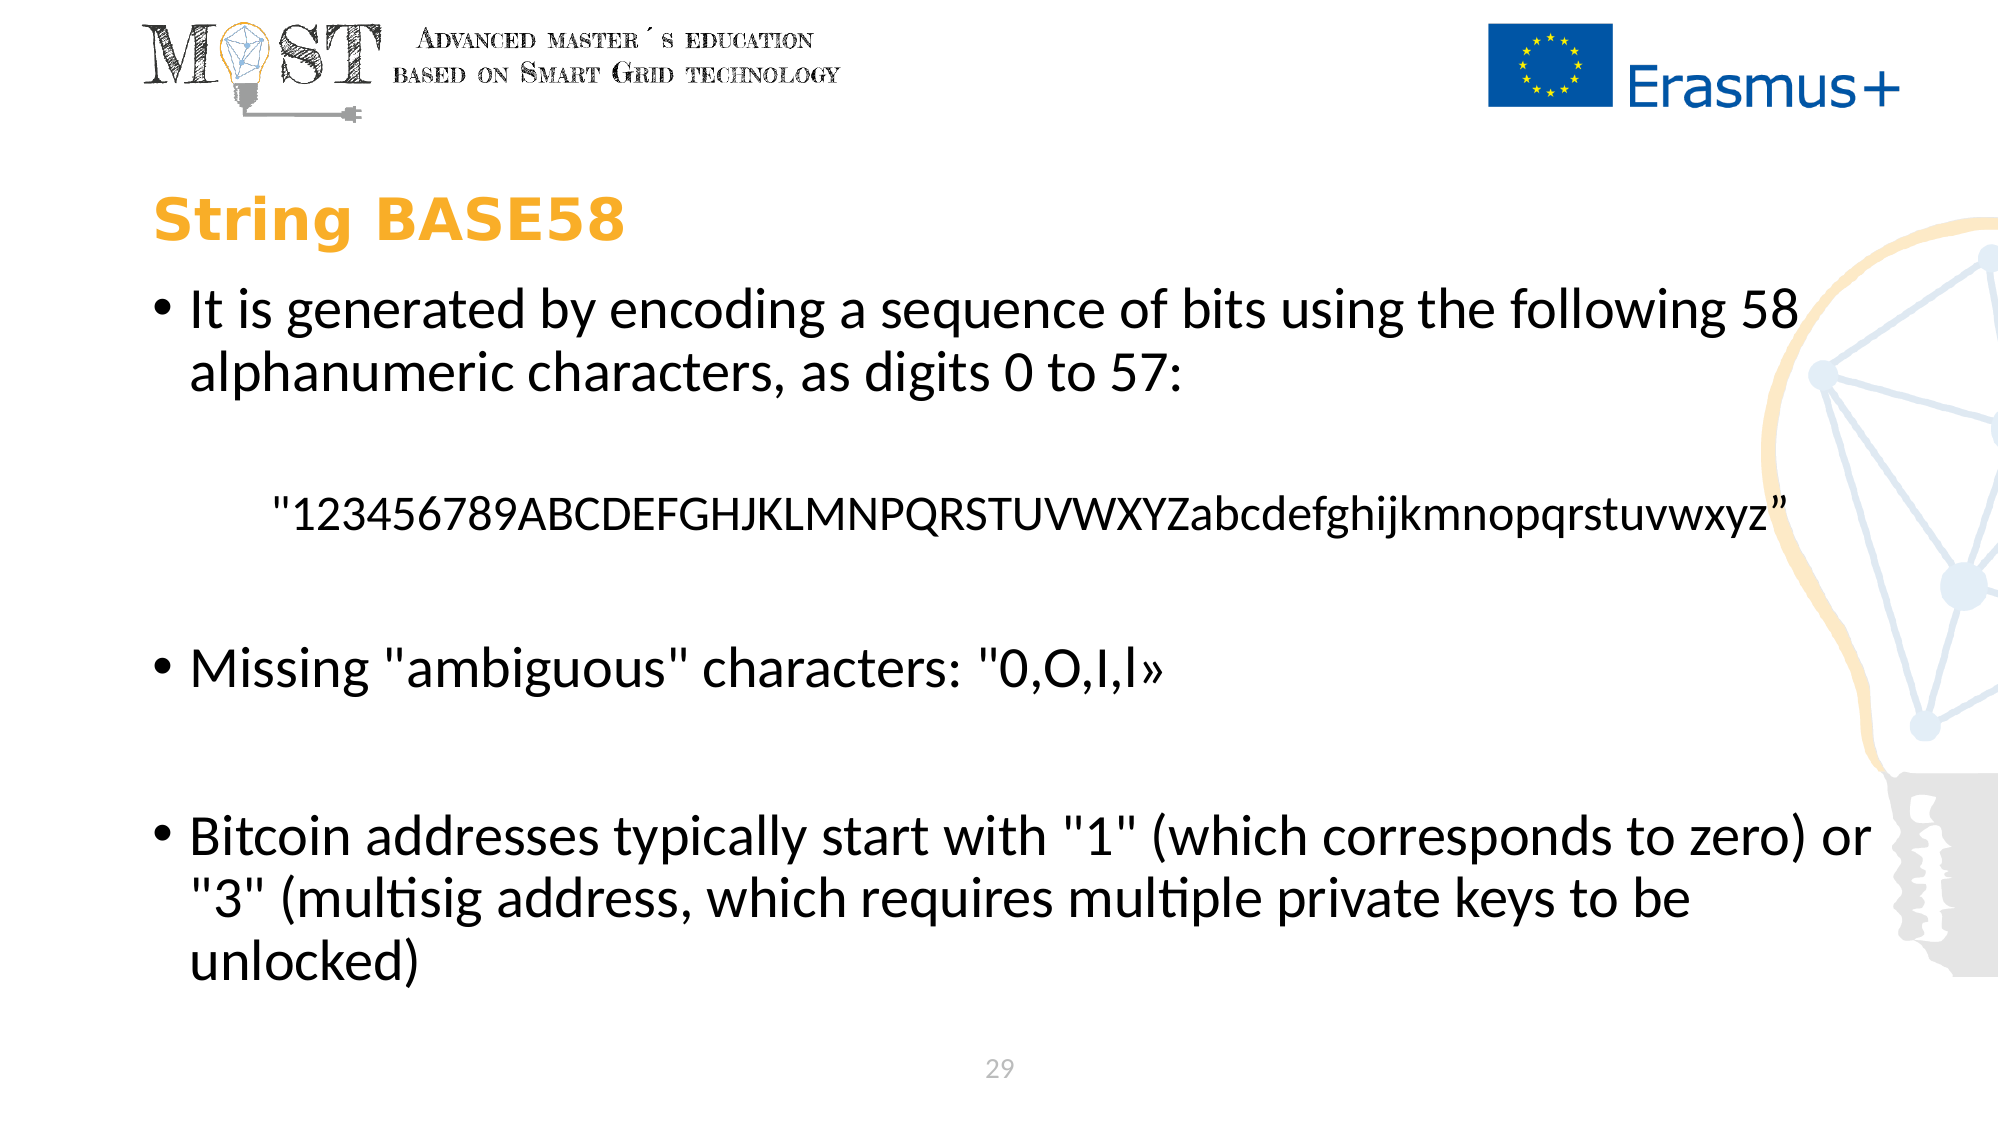

# String BASE58
It is generated by encoding a sequence of bits using the following 58 alphanumeric characters, as digits 0 to 57:
"123456789ABCDEFGHJKLMNPQRSTUVWXYZabcdefghijkmnopqrstuvwxyz”

Missing "ambiguous" characters: "0,O,I,l»

Bitcoin addresses typically start with "1" (which corresponds to zero) or "3" (multisig address, which requires multiple private keys to be unlocked)
29